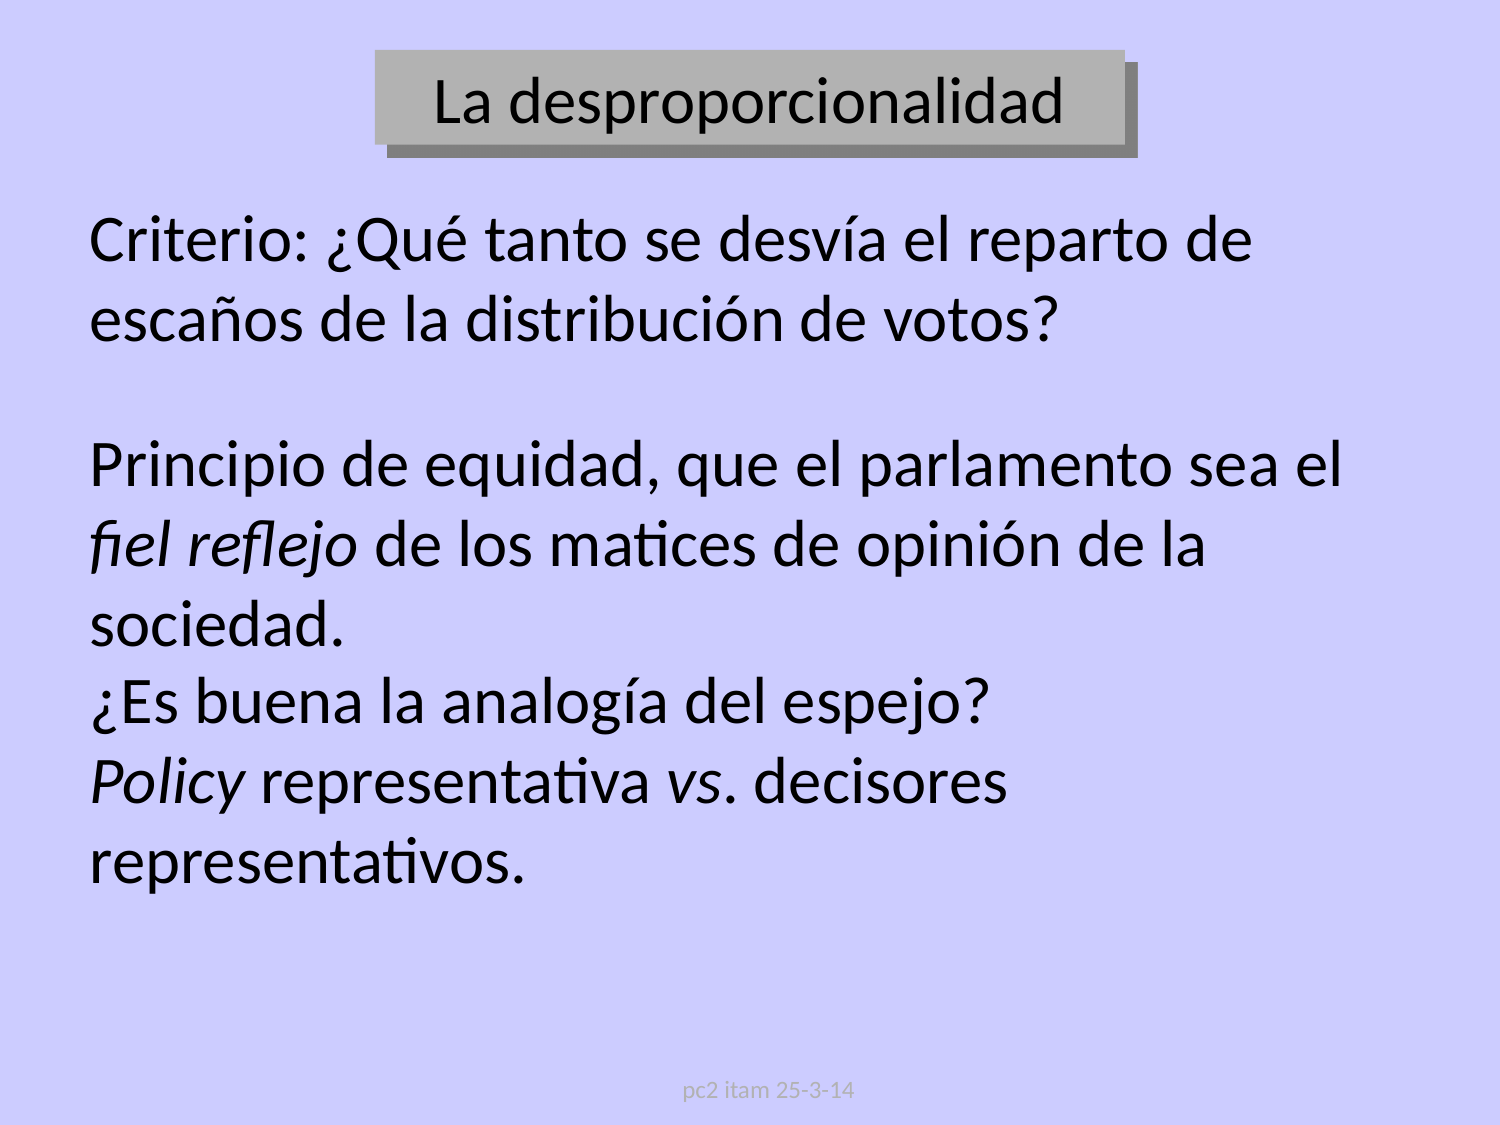

La desproporcionalidad
Criterio: ¿Qué tanto se desvía el reparto de escaños de la distribución de votos?
Principio de equidad, que el parlamento sea el fiel reflejo de los matices de opinión de la sociedad.
¿Es buena la analogía del espejo?
Policy representativa vs. decisores representativos.